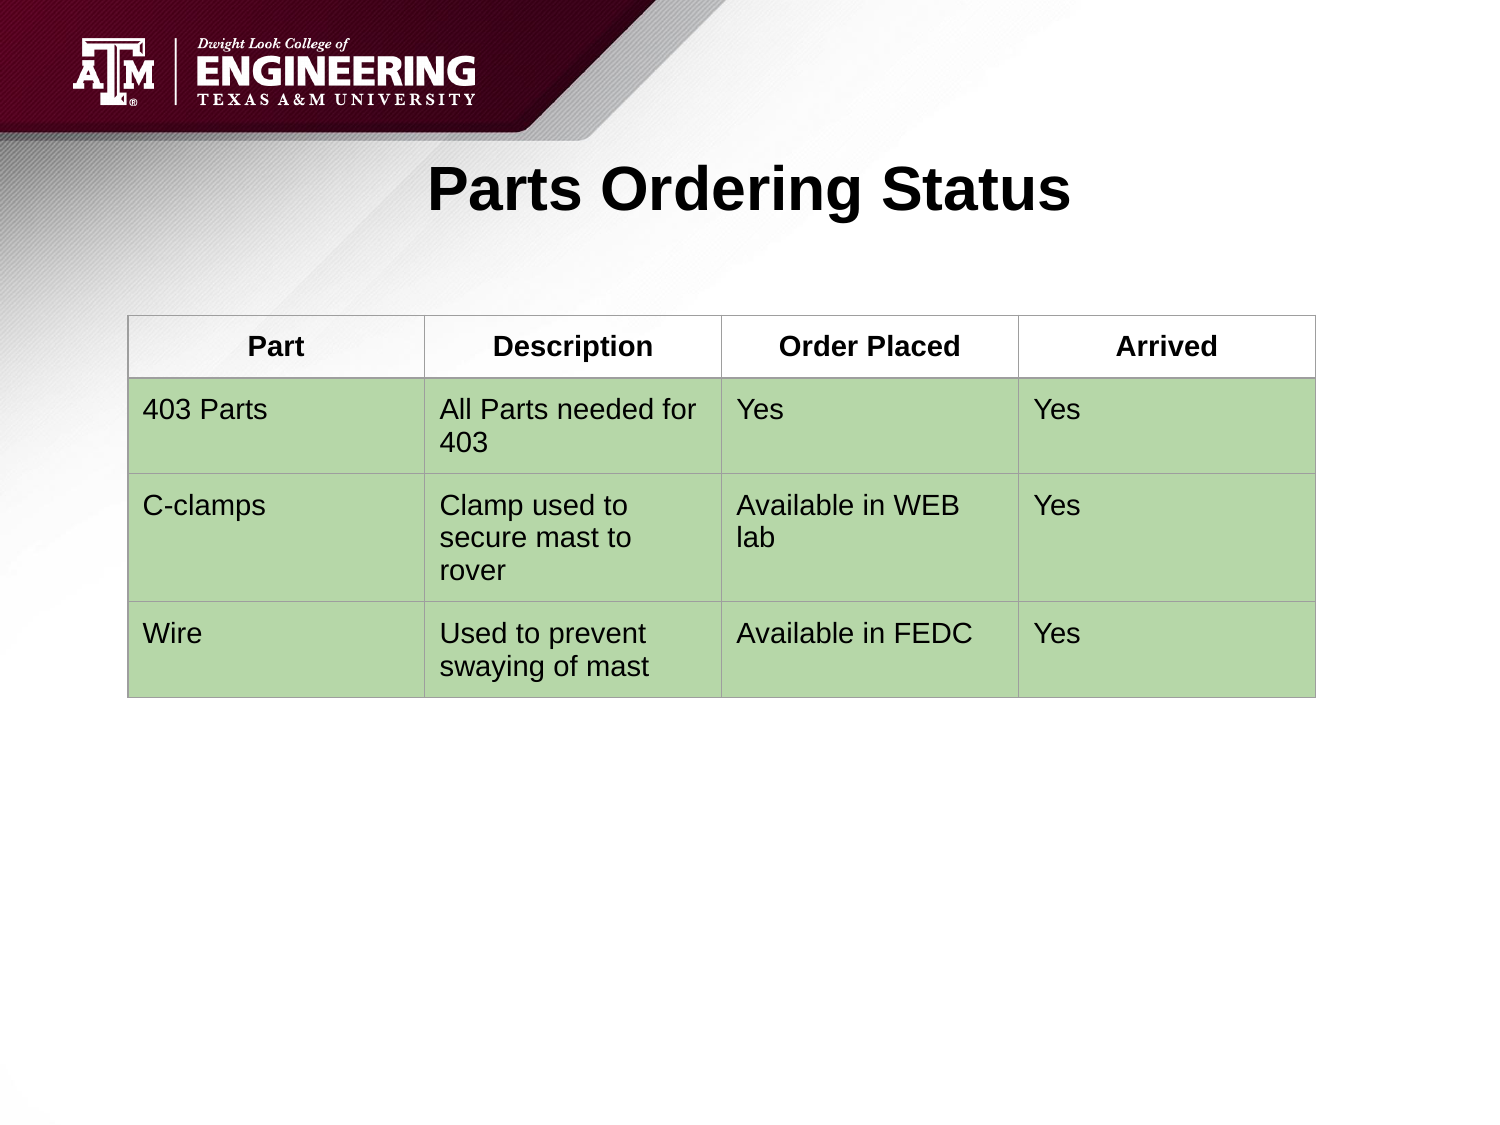

# Parts Ordering Status
| Part | Description | Order Placed | Arrived |
| --- | --- | --- | --- |
| 403 Parts | All Parts needed for 403 | Yes | Yes |
| C-clamps | Clamp used to secure mast to rover | Available in WEB lab | Yes |
| Wire | Used to prevent swaying of mast | Available in FEDC | Yes |